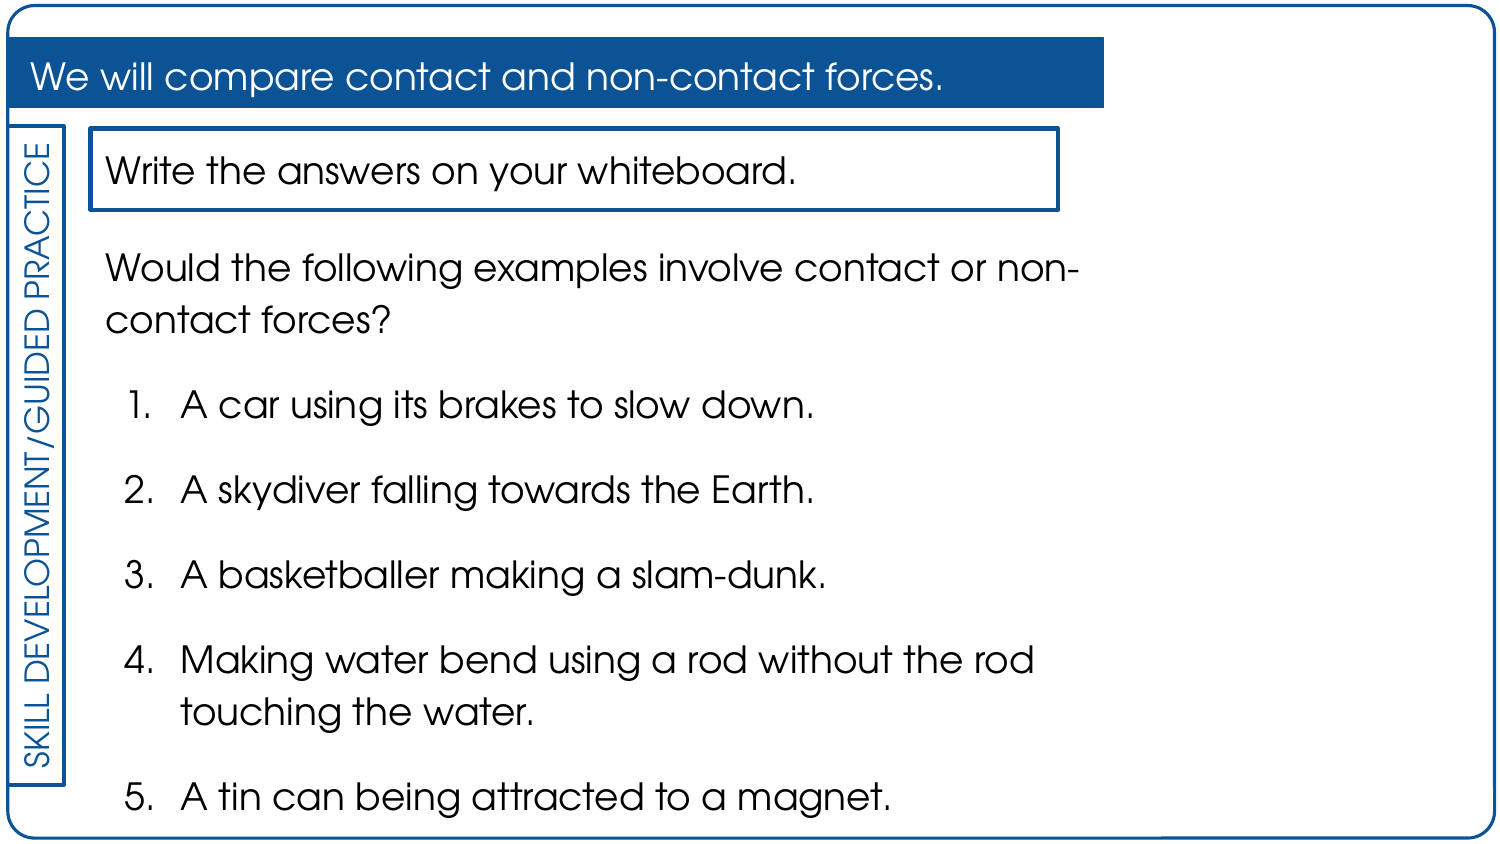

We will compare contact and non-contact forces.
Write the answers on your whiteboard.
Would the following examples involve contact or non-contact forces?
A car using its brakes to slow down.
A skydiver falling towards the Earth.
A basketballer making a slam-dunk.
Making water bend using a rod without the rod touching the water.
A tin can being attracted to a magnet.